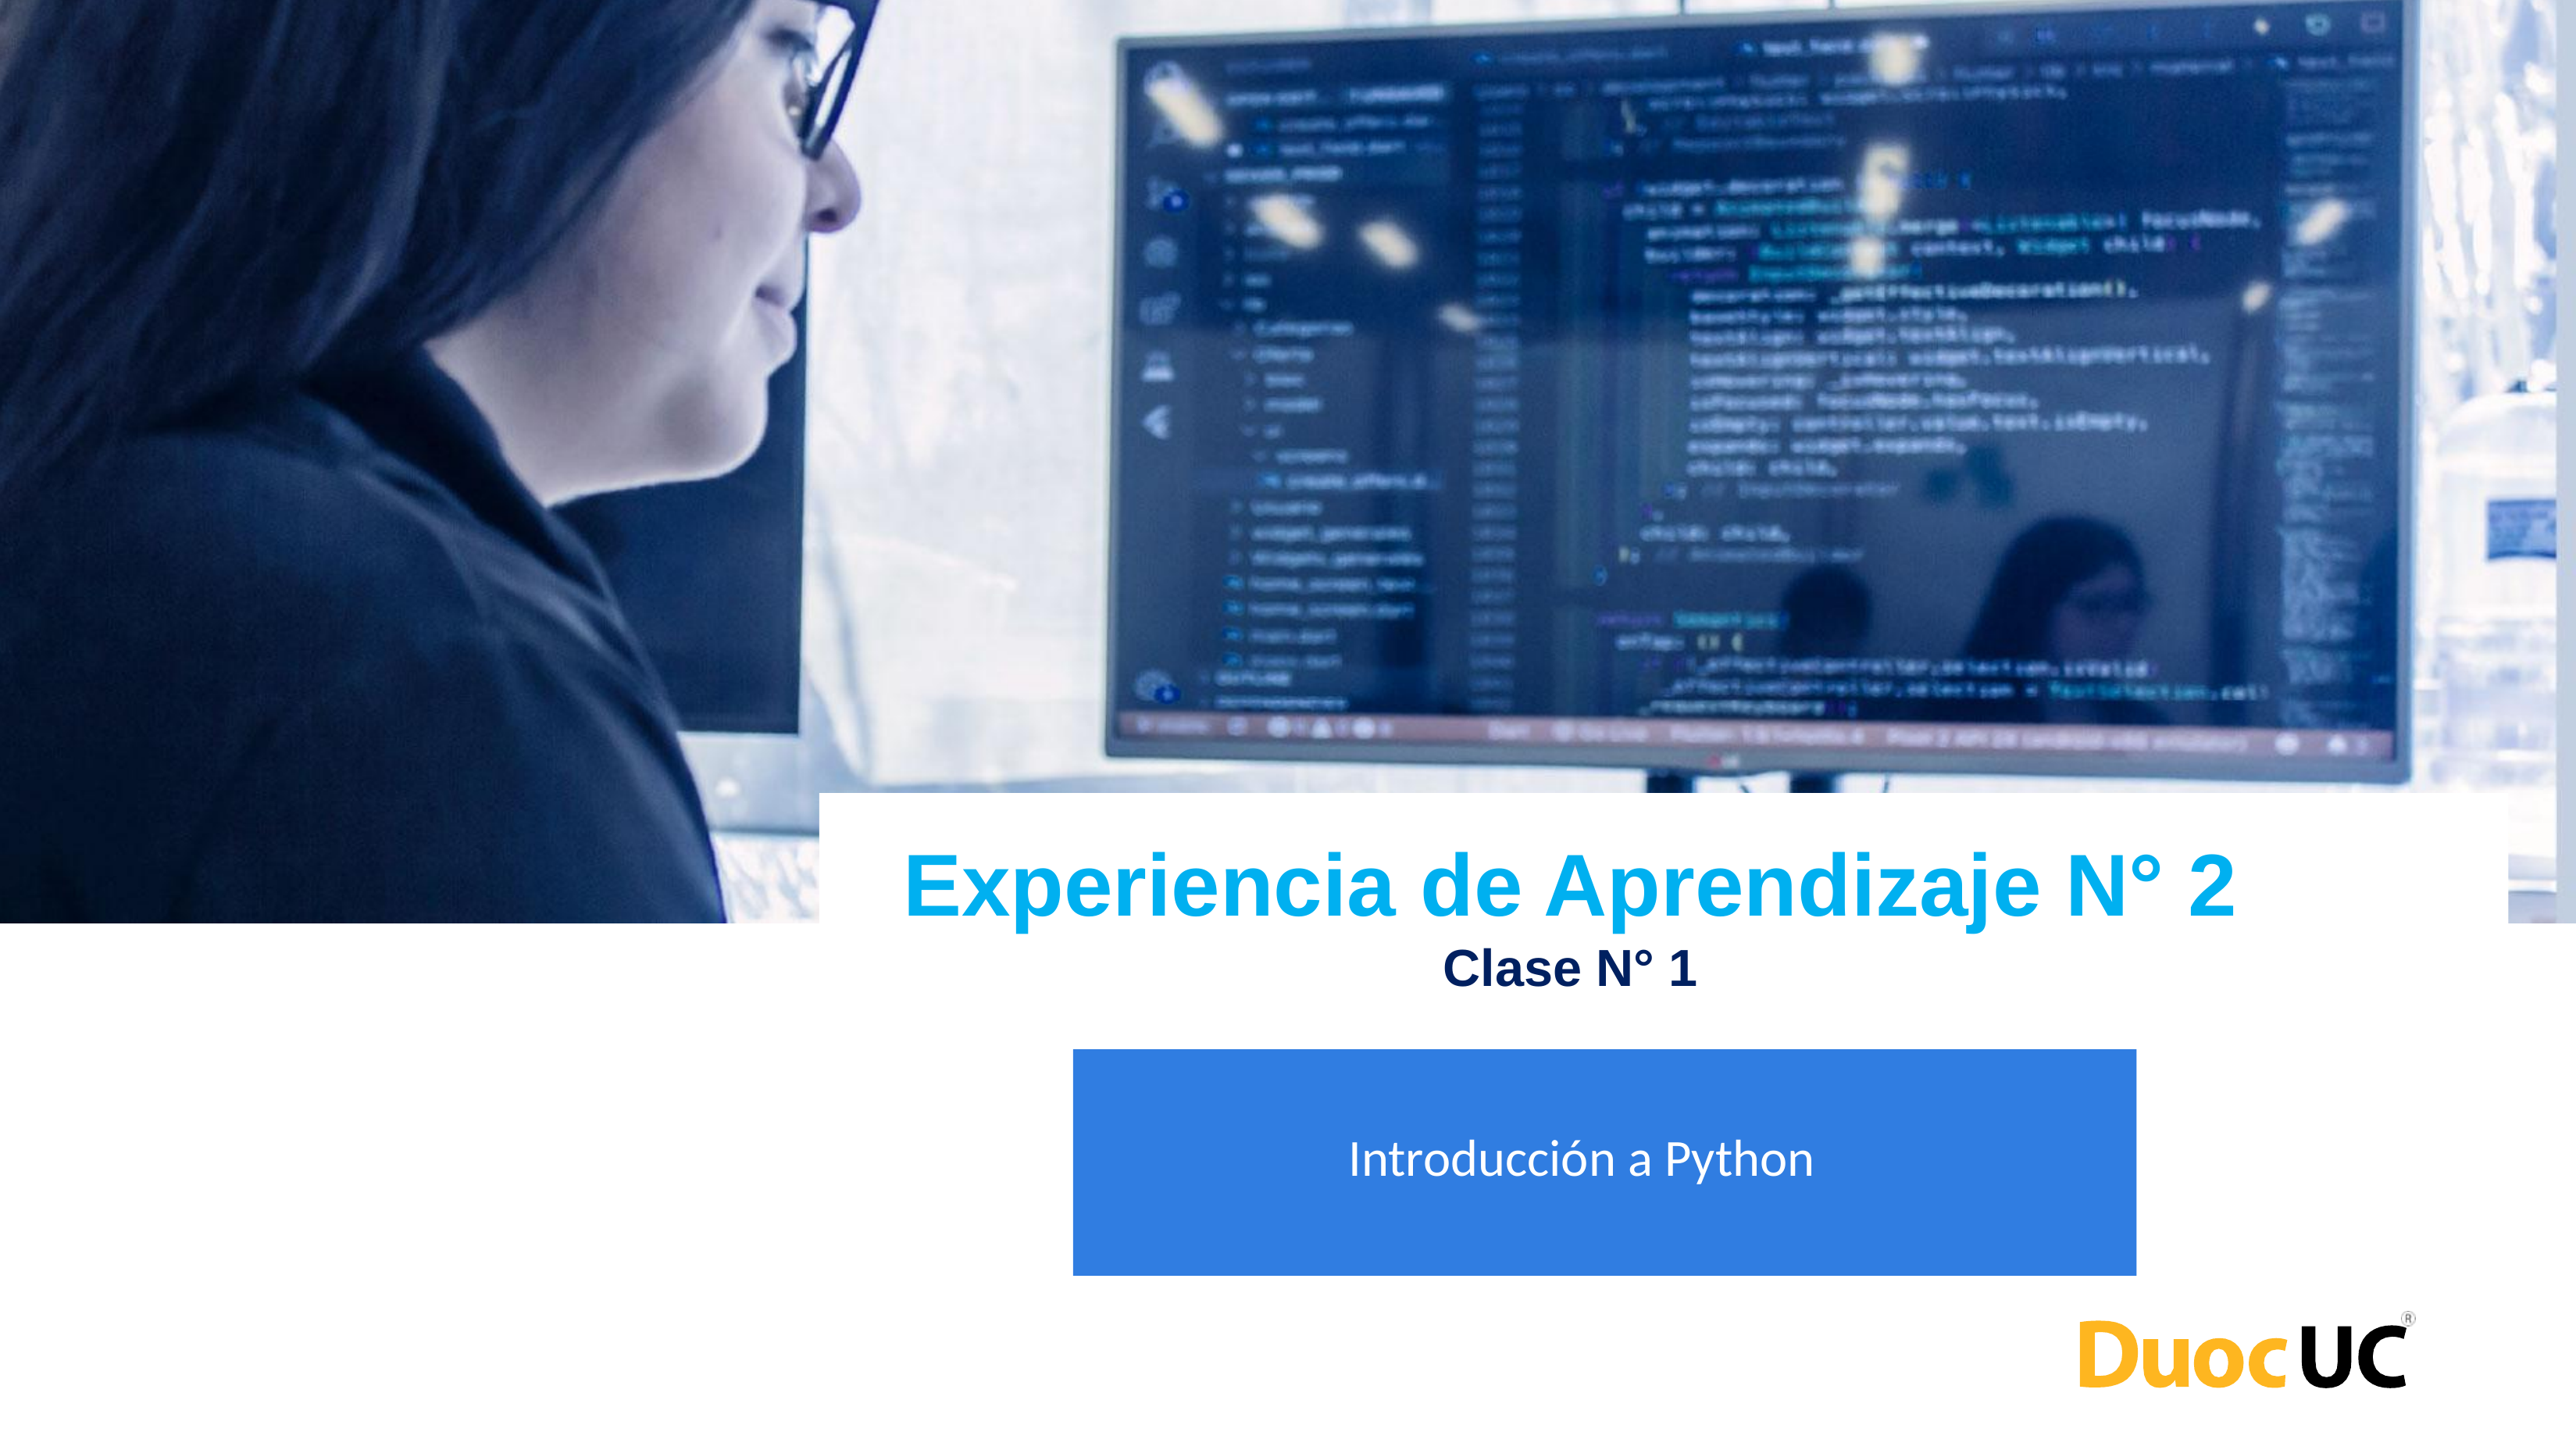

# Experiencia de Aprendizaje N° 2 Clase N° 1

Introducción a Python